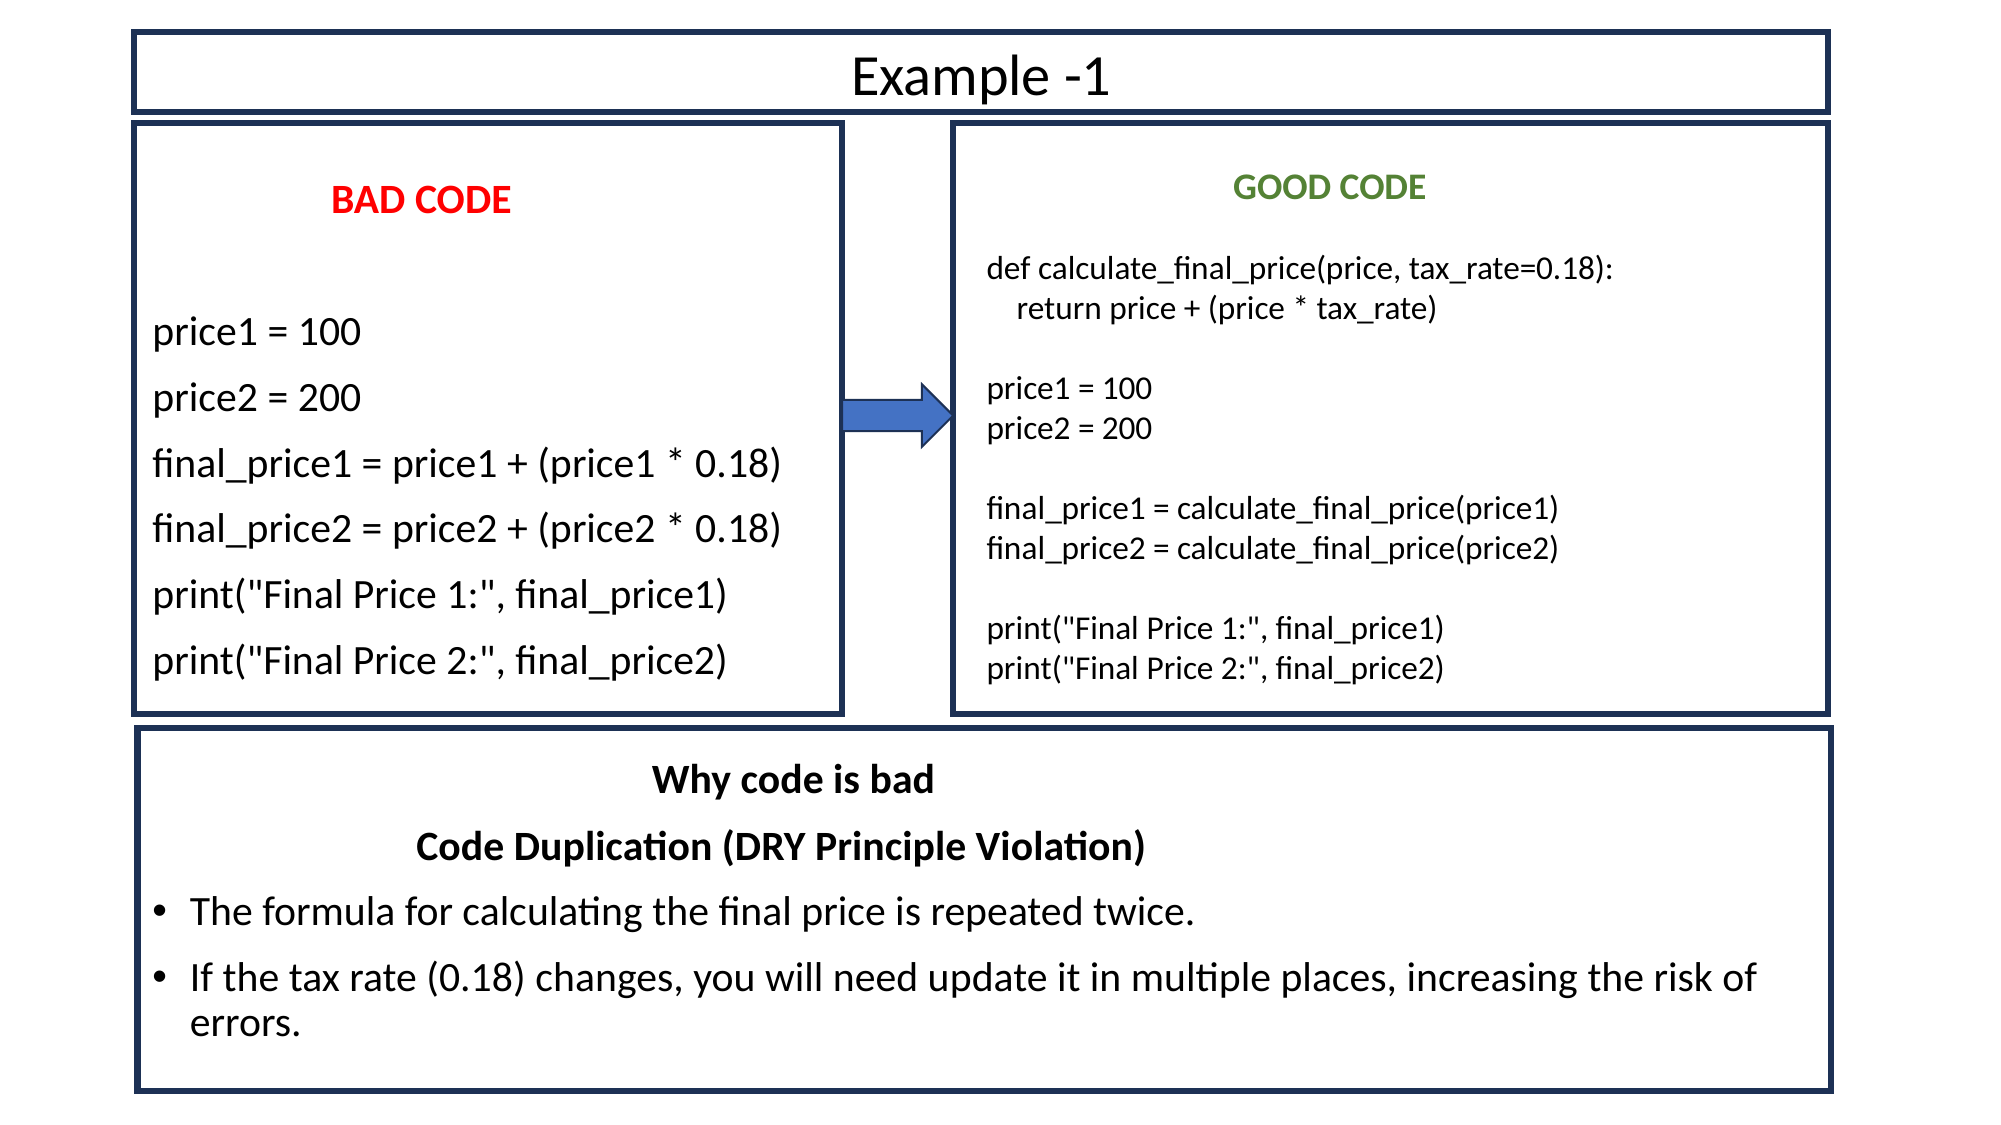

Example -1

                             GOOD CODE

def calculate_final_price(price, tax_rate=0.18):
    return price + (price * tax_rate)

price1 = 100
price2 = 200

final_price1 = calculate_final_price(price1)
final_price2 = calculate_final_price(price2)

print("Final Price 1:", final_price1)
print("Final Price 2:", final_price2)

	   BAD CODE

price1 = 100
price2 = 200
final_price1 = price1 + (price1 * 0.18)
final_price2 = price2 + (price2 * 0.18)
print("Final Price 1:", final_price1)
print("Final Price 2:", final_price2)

 		                     Why code is bad
	            Code Duplication (DRY Principle Violation)
The formula for calculating the final price is repeated twice.
If the tax rate (0.18) changes, you will need update it in multiple places, increasing the risk of errors.